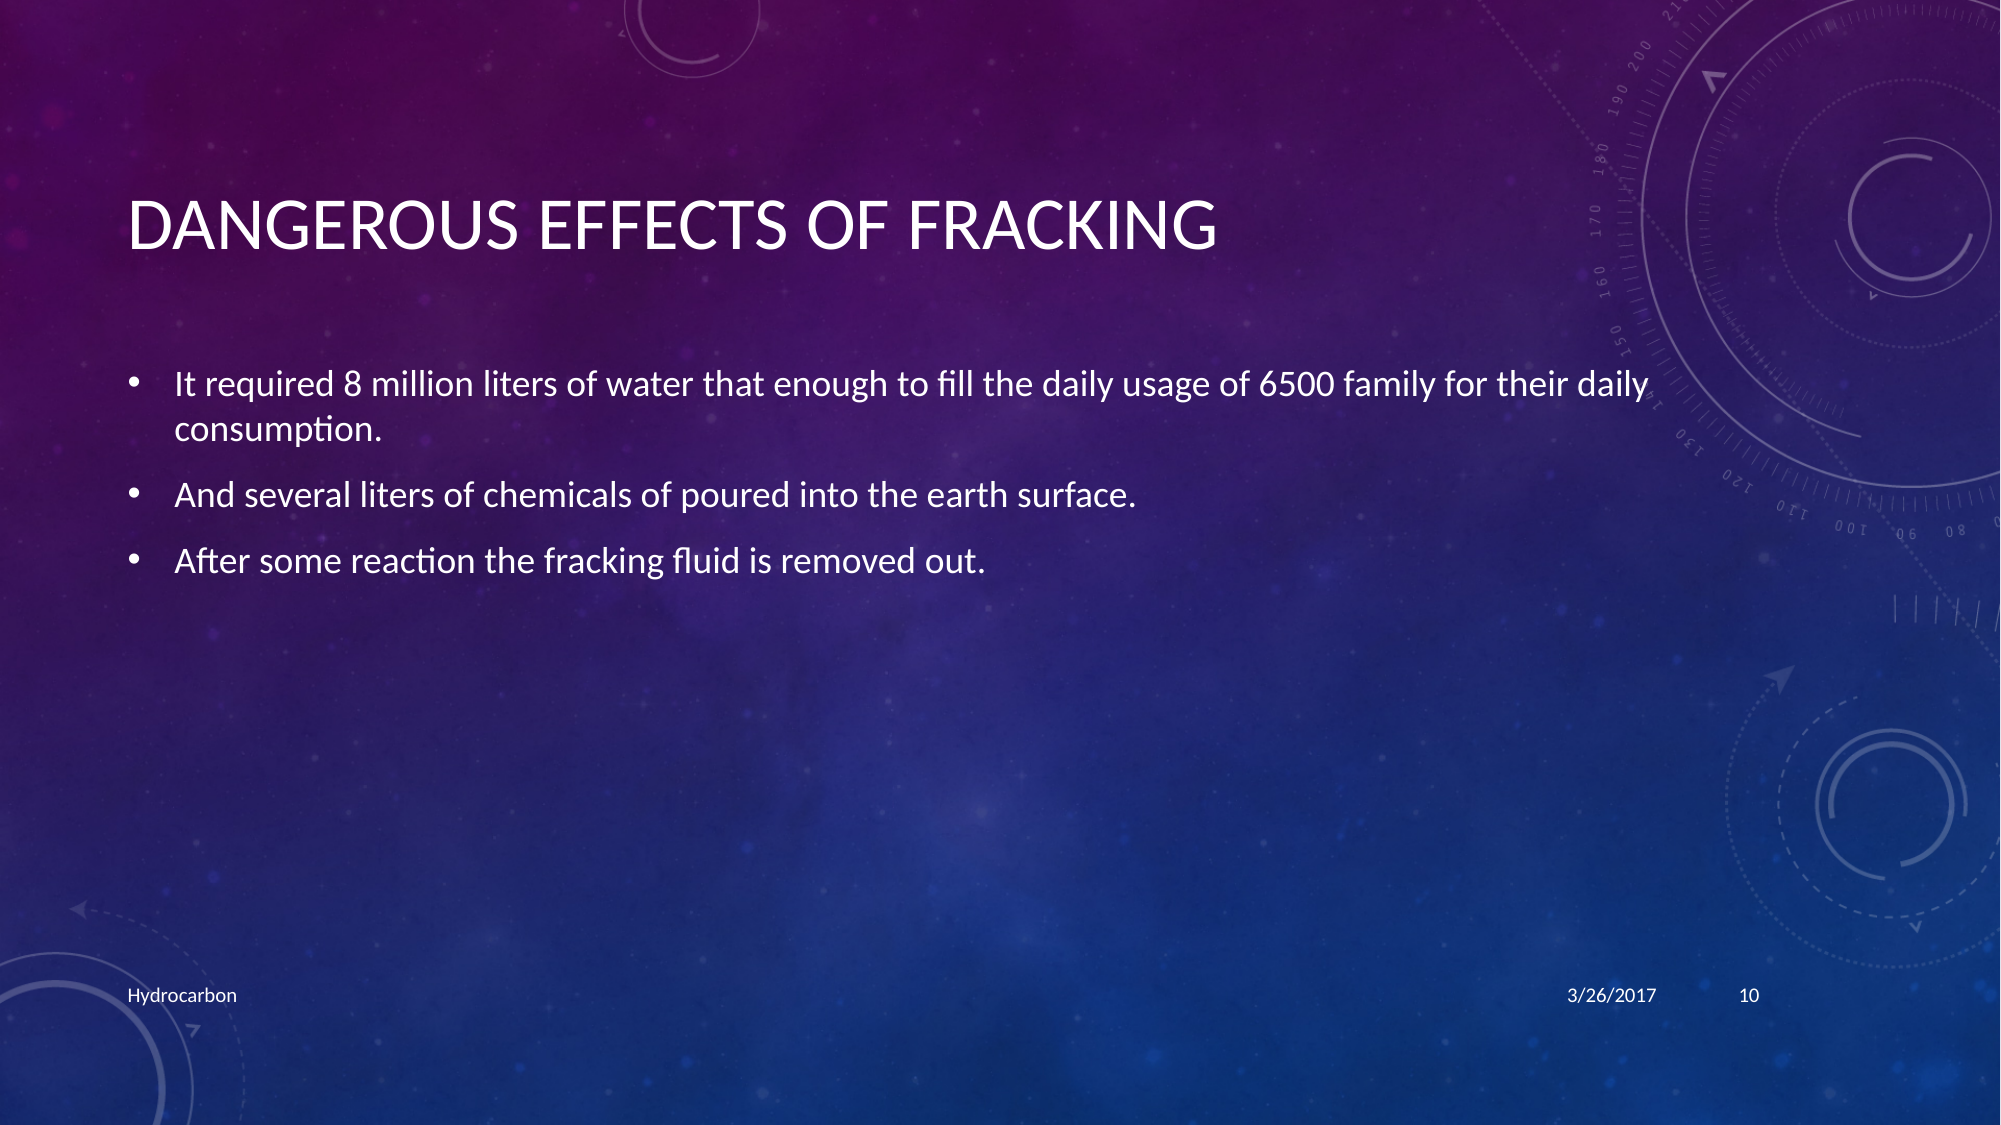

# Dangerous effects of fracking
It required 8 million liters of water that enough to fill the daily usage of 6500 family for their daily consumption.
And several liters of chemicals of poured into the earth surface.
After some reaction the fracking fluid is removed out.

Hydrocarbon
3/26/2017
10